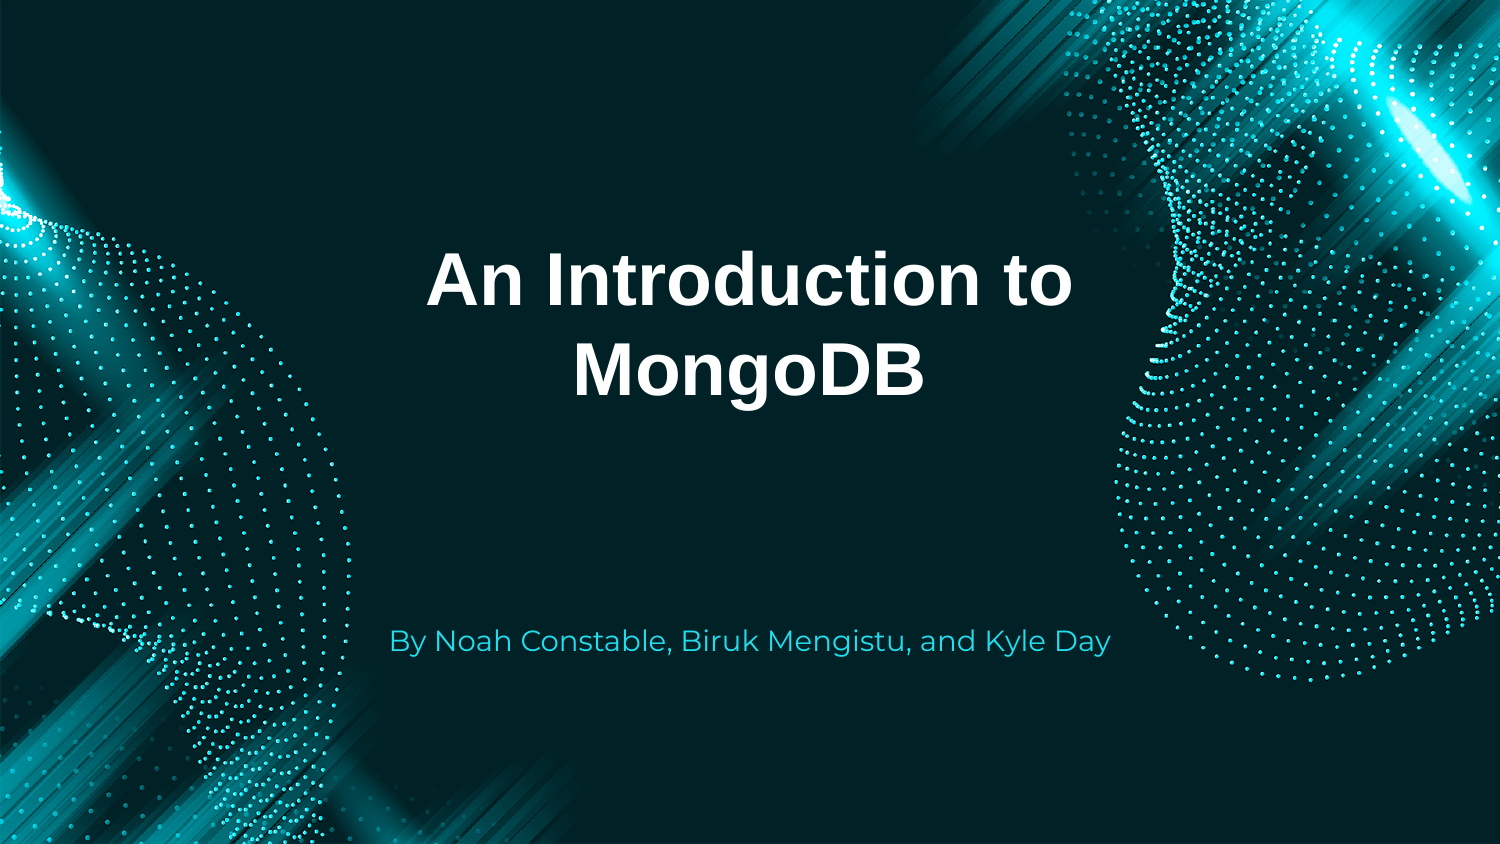

# An Introduction to MongoDB
By Noah Constable, Biruk Mengistu, and Kyle Day